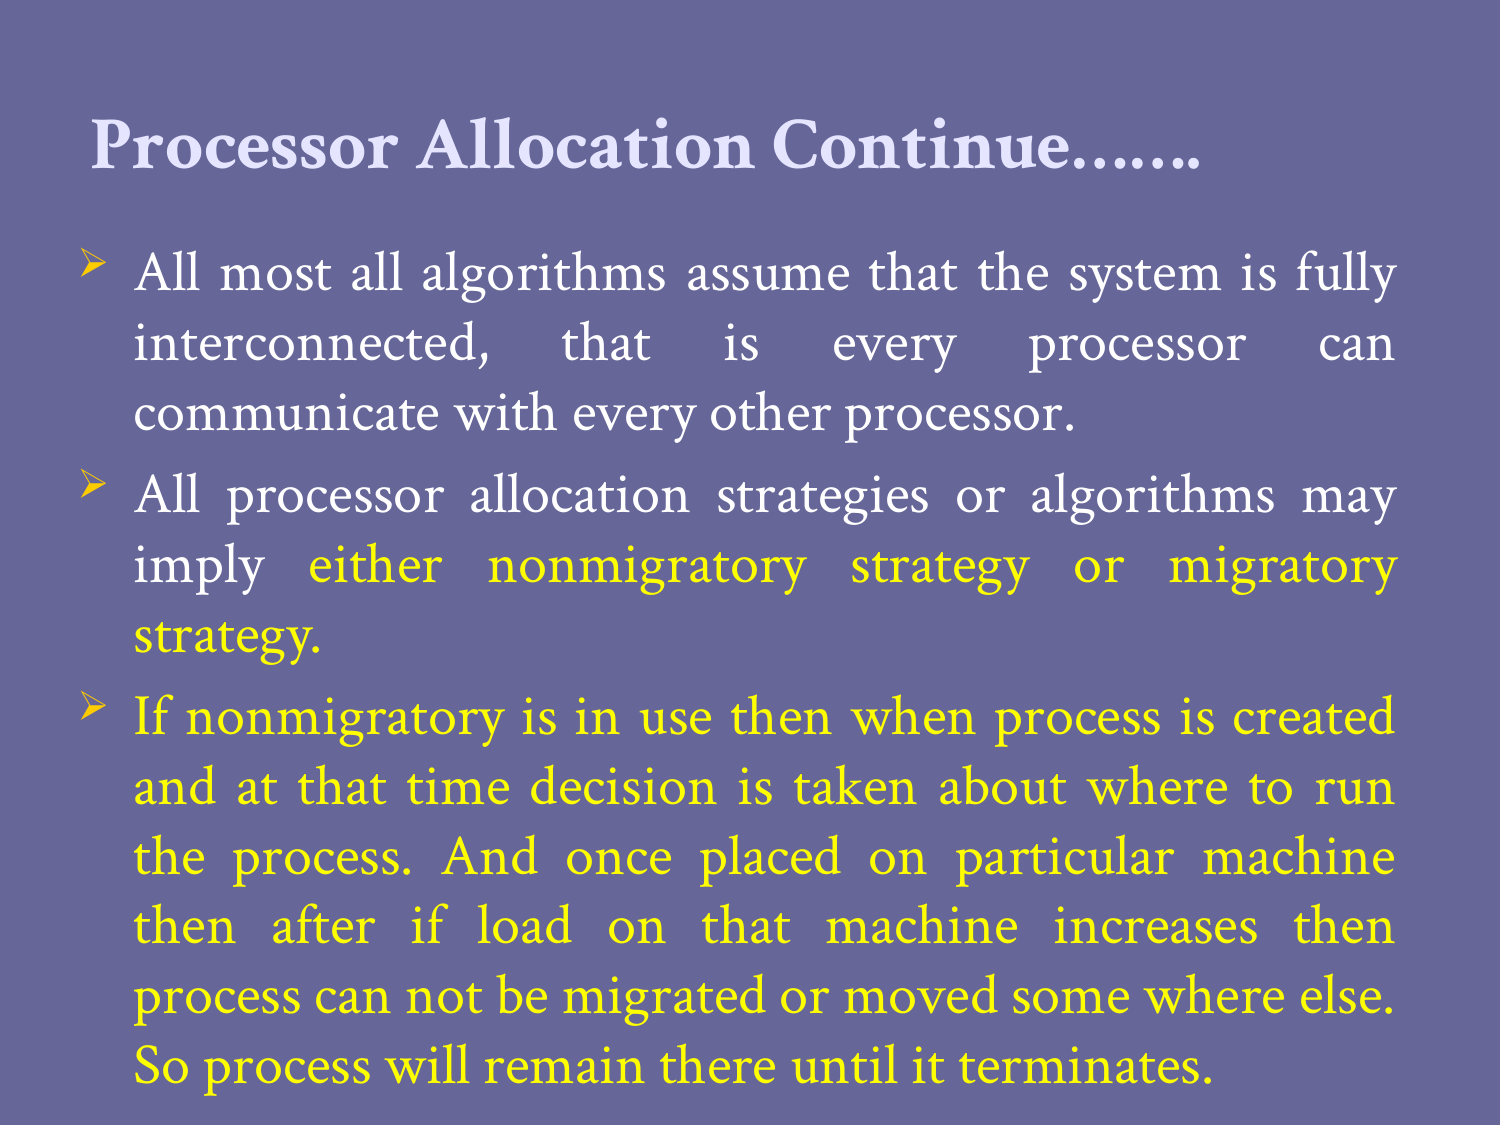

# Processor Allocation Continue…….
All most all algorithms assume that the system is fully interconnected, that is every processor can communicate with every other processor.
All processor allocation strategies or algorithms may imply either nonmigratory strategy or migratory strategy.
If nonmigratory is in use then when process is created and at that time decision is taken about where to run the process. And once placed on particular machine then after if load on that machine increases then process can not be migrated or moved some where else. So process will remain there until it terminates.